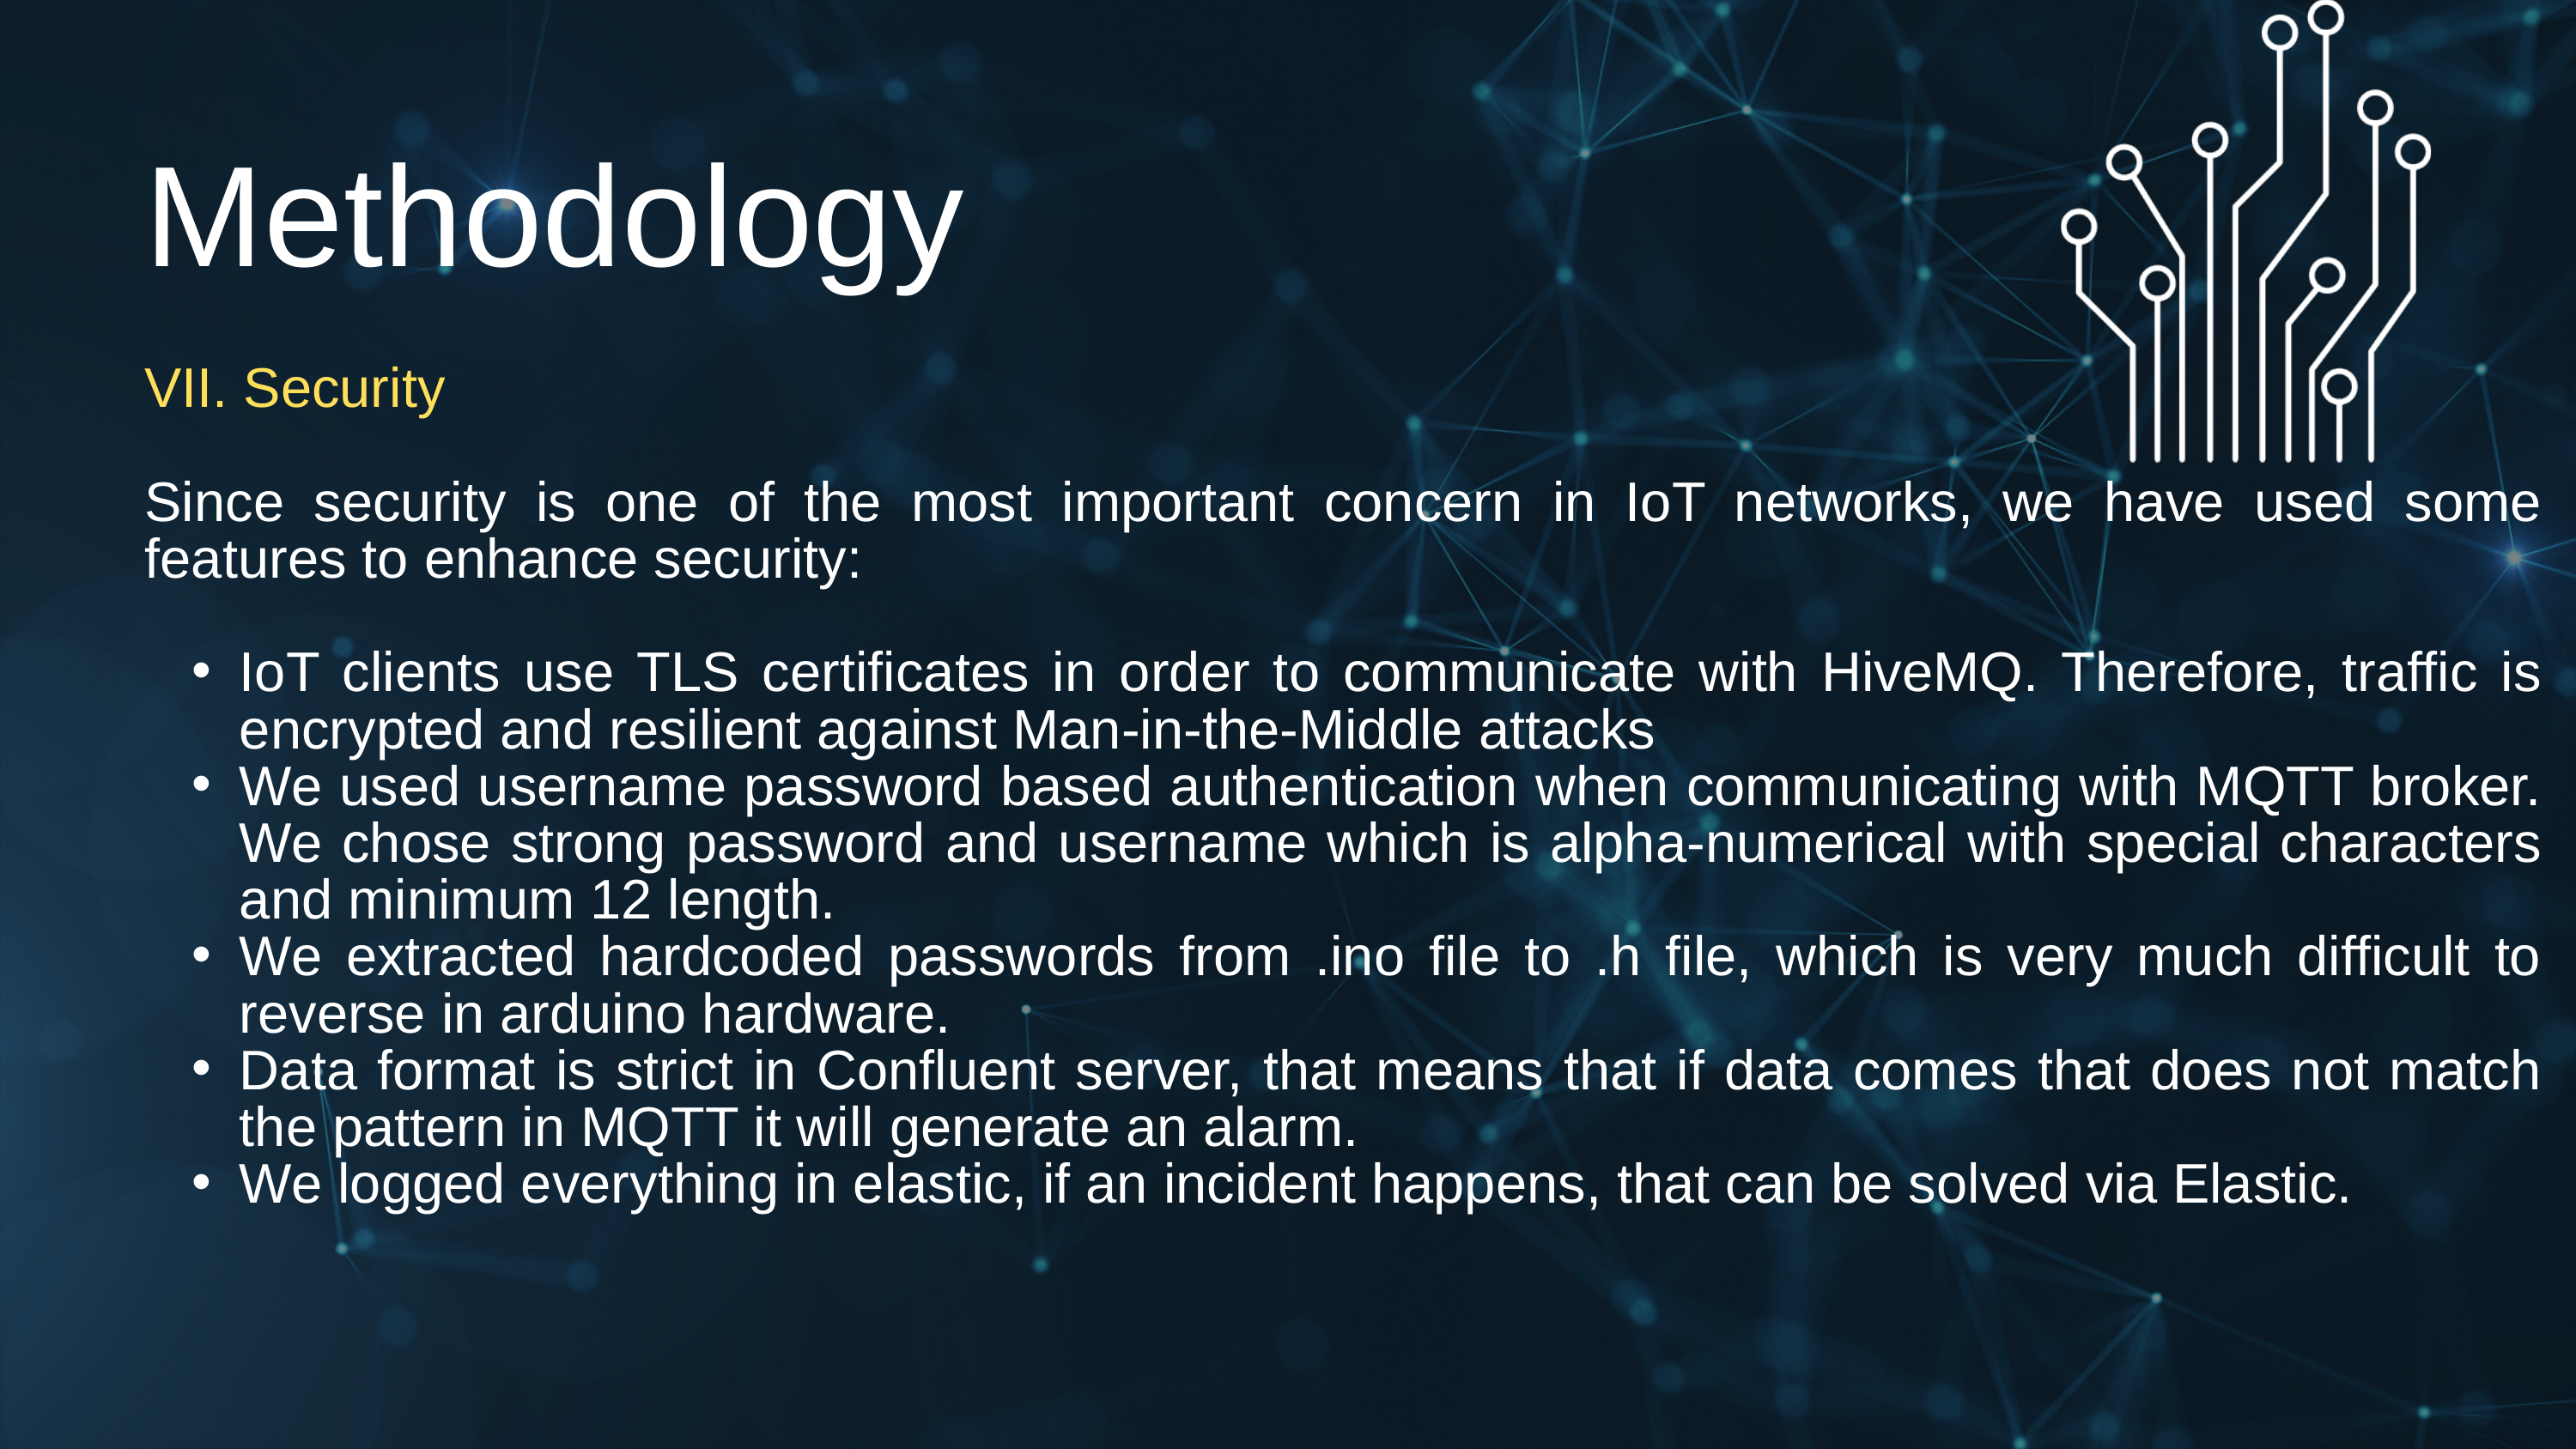

Methodology

VII. Security

Since security is one of the most important concern in IoT networks, we have used some features to enhance security:

IoT clients use TLS certificates in order to communicate with HiveMQ. Therefore, traffic is encrypted and resilient against Man-in-the-Middle attacks
We used username password based authentication when communicating with MQTT broker. We chose strong password and username which is alpha-numerical with special characters and minimum 12 length.
We extracted hardcoded passwords from .ino file to .h file, which is very much difficult to reverse in arduino hardware.
Data format is strict in Confluent server, that means that if data comes that does not match the pattern in MQTT it will generate an alarm.
We logged everything in elastic, if an incident happens, that can be solved via Elastic.